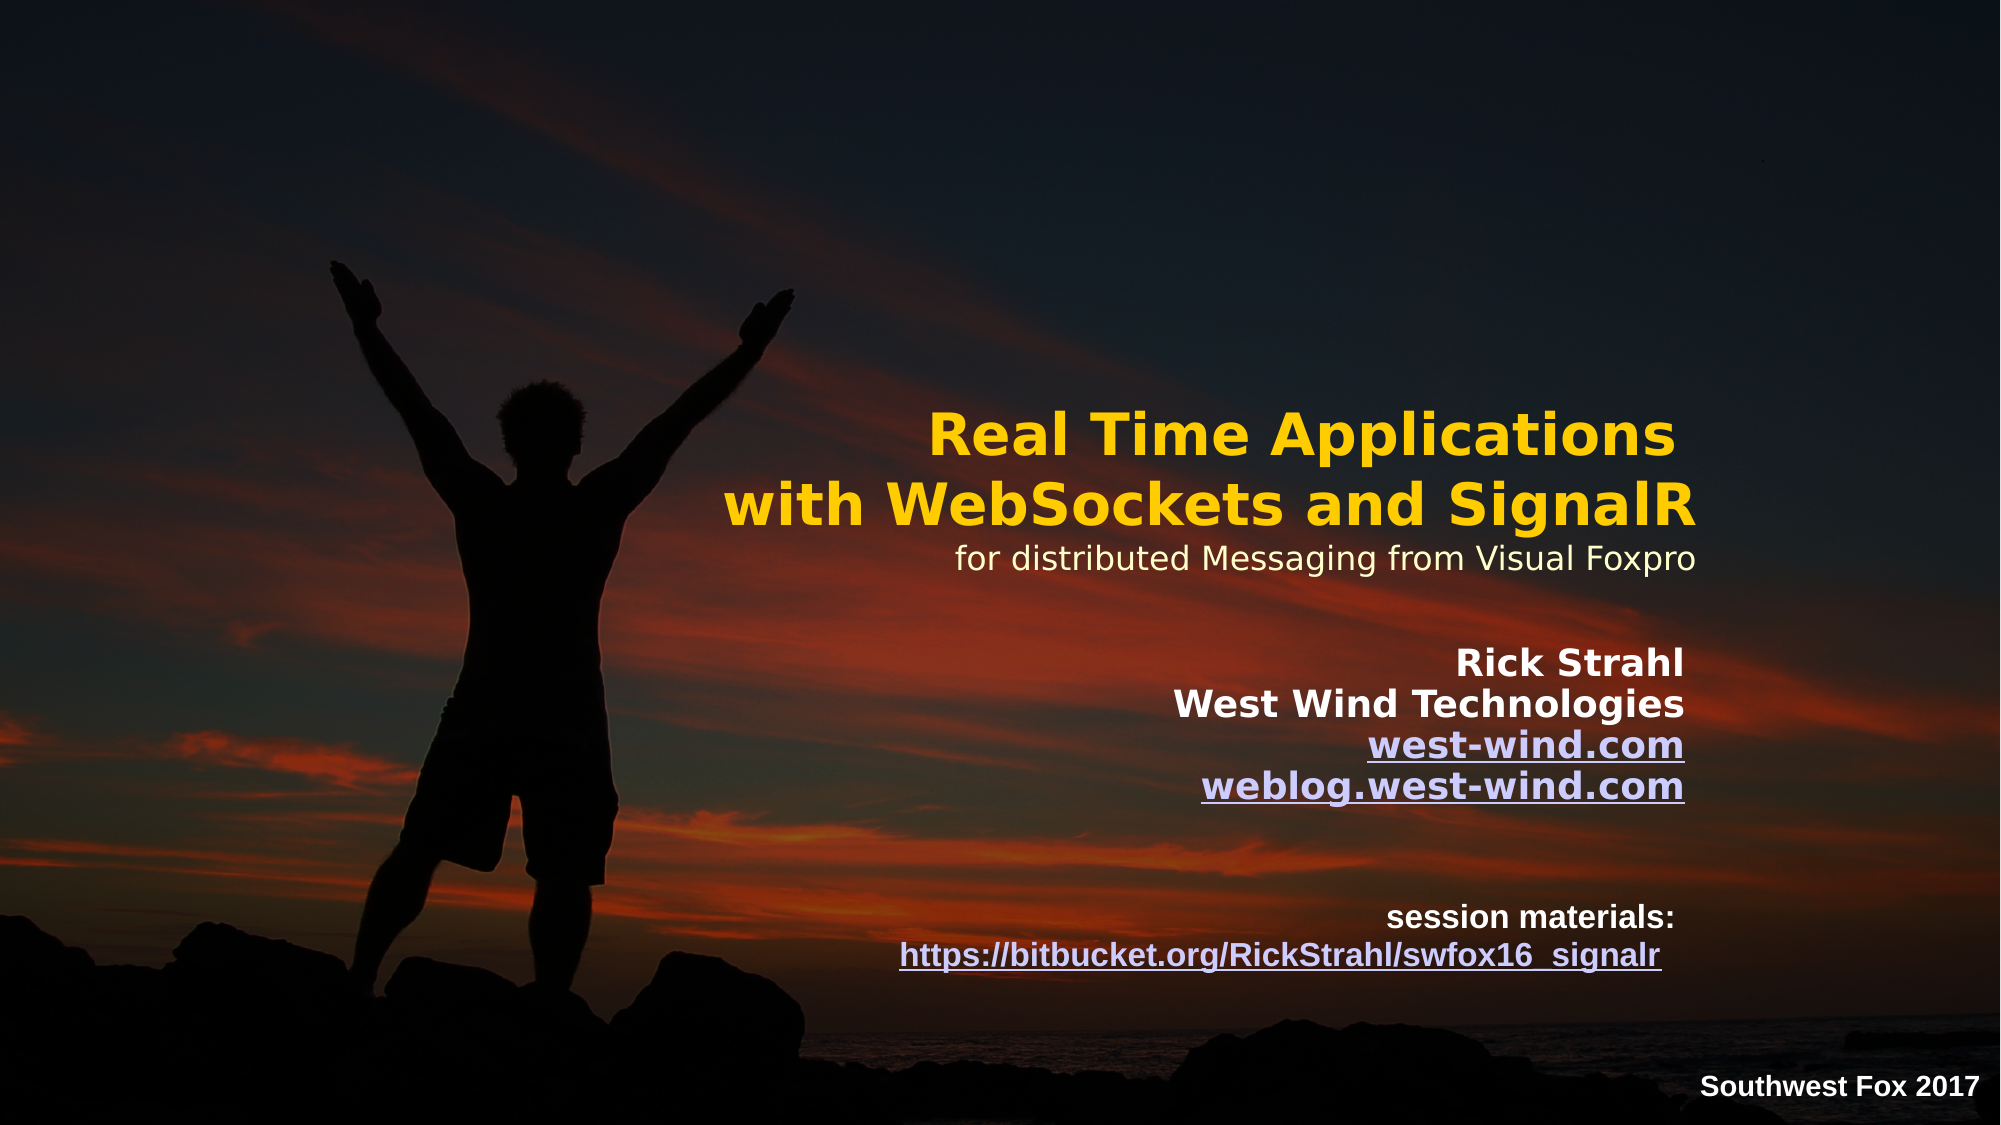

# Real Time Applications with WebSockets and SignalR for distributed Messaging from Visual Foxpro

Rick Strahl
West Wind Technologies
west-wind.com
weblog.west-wind.com

session materials:
https://bitbucket.org/RickStrahl/swfox16_signalr